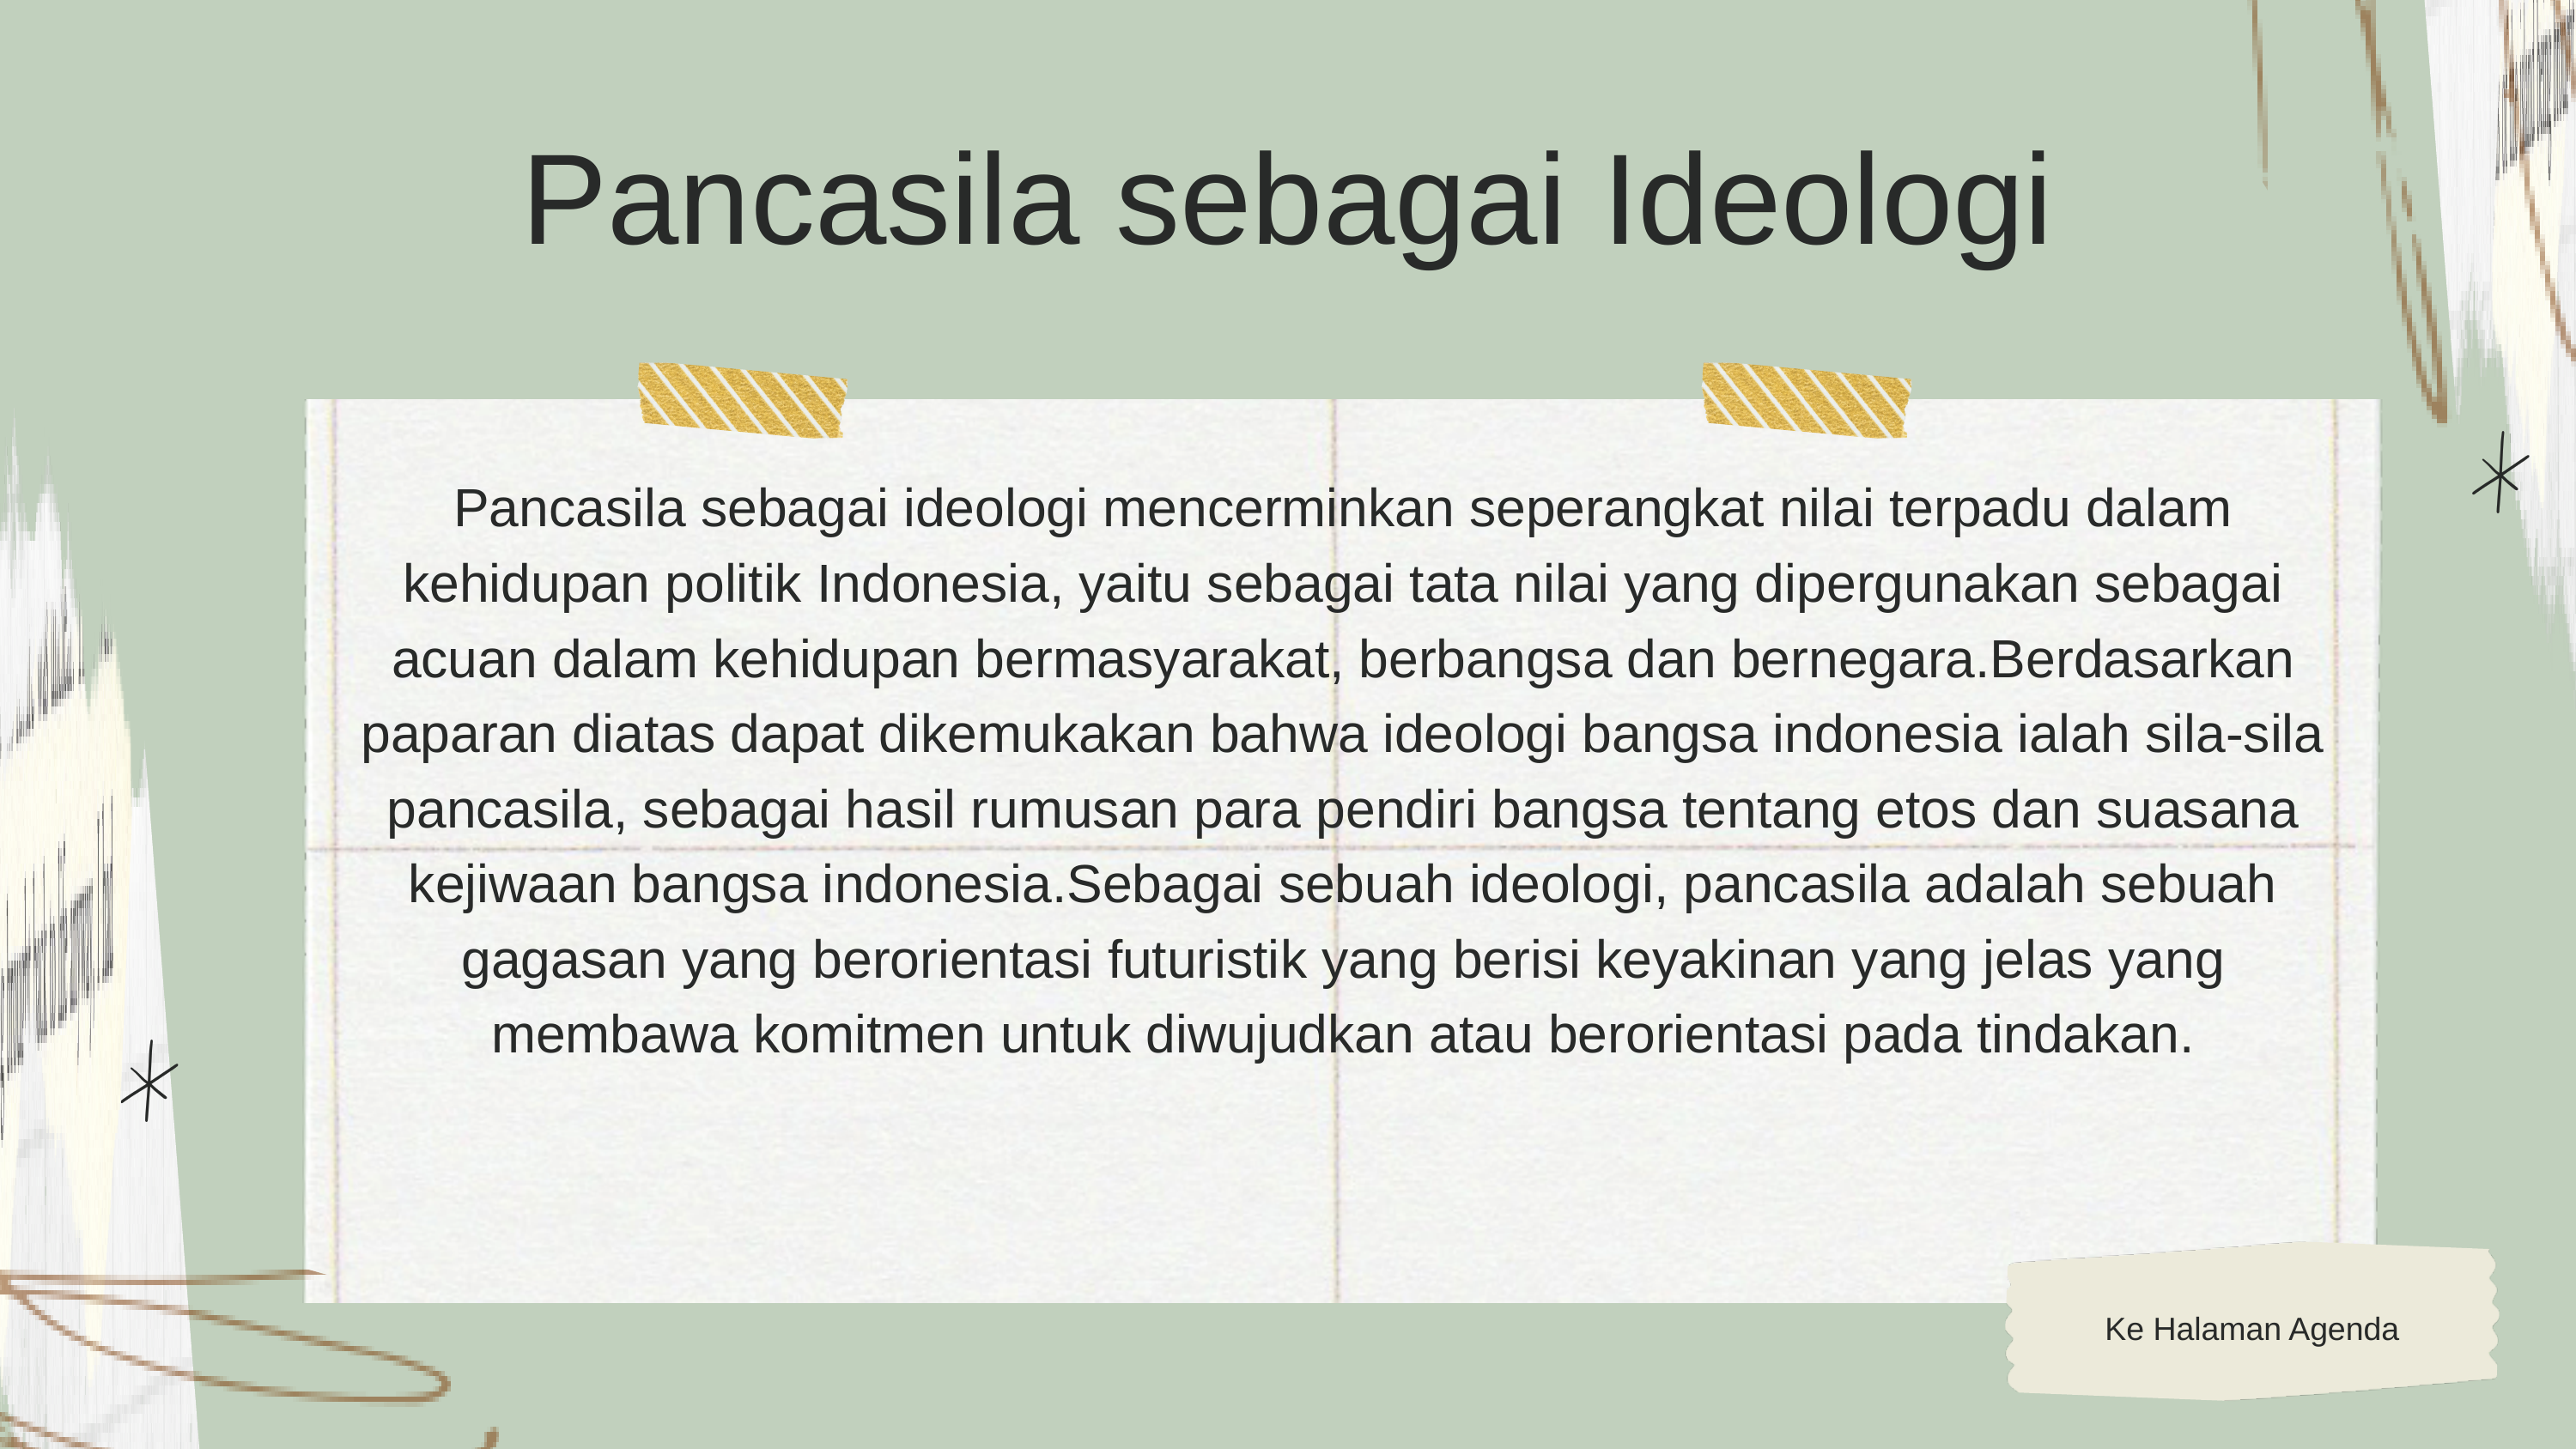

Pancasila sebagai Ideologi

Pancasila sebagai ideologi mencerminkan seperangkat nilai terpadu dalam kehidupan politik Indonesia, yaitu sebagai tata nilai yang dipergunakan sebagai acuan dalam kehidupan bermasyarakat, berbangsa dan bernegara.Berdasarkan paparan diatas dapat dikemukakan bahwa ideologi bangsa indonesia ialah sila-sila pancasila, sebagai hasil rumusan para pendiri bangsa tentang etos dan suasana kejiwaan bangsa indonesia.Sebagai sebuah ideologi, pancasila adalah sebuah gagasan yang berorientasi futuristik yang berisi keyakinan yang jelas yang membawa komitmen untuk diwujudkan atau berorientasi pada tindakan.

Ke Halaman Agenda